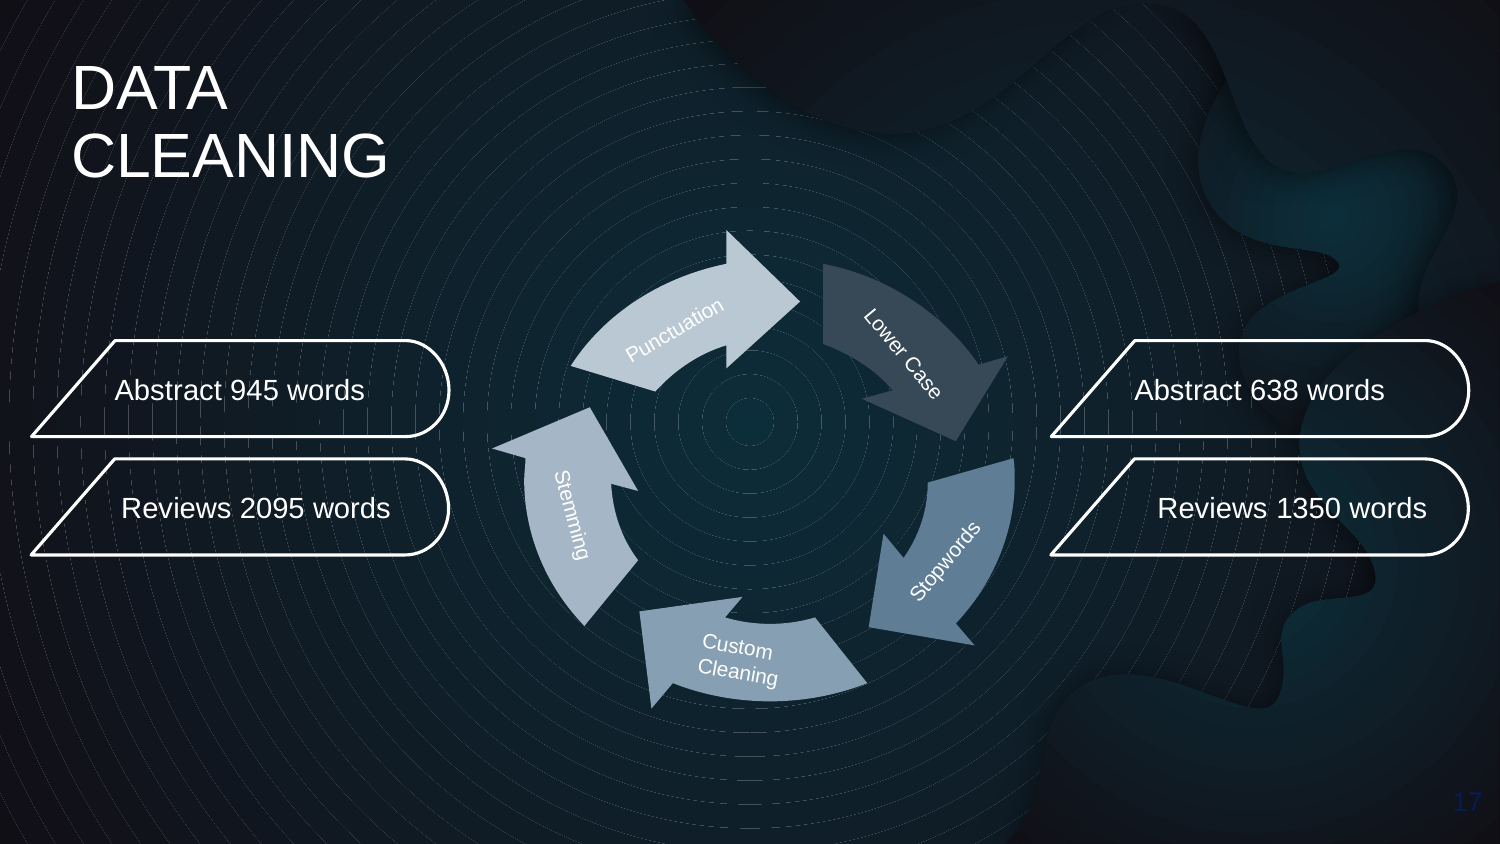

# DATA CLEANING

Punctuation
Abstract 945 words
Abstract 638 words
Lower Case
    Reviews 2095 words
        Reviews 1350 words
Stemming
Stopwords
Custom Cleaning
17